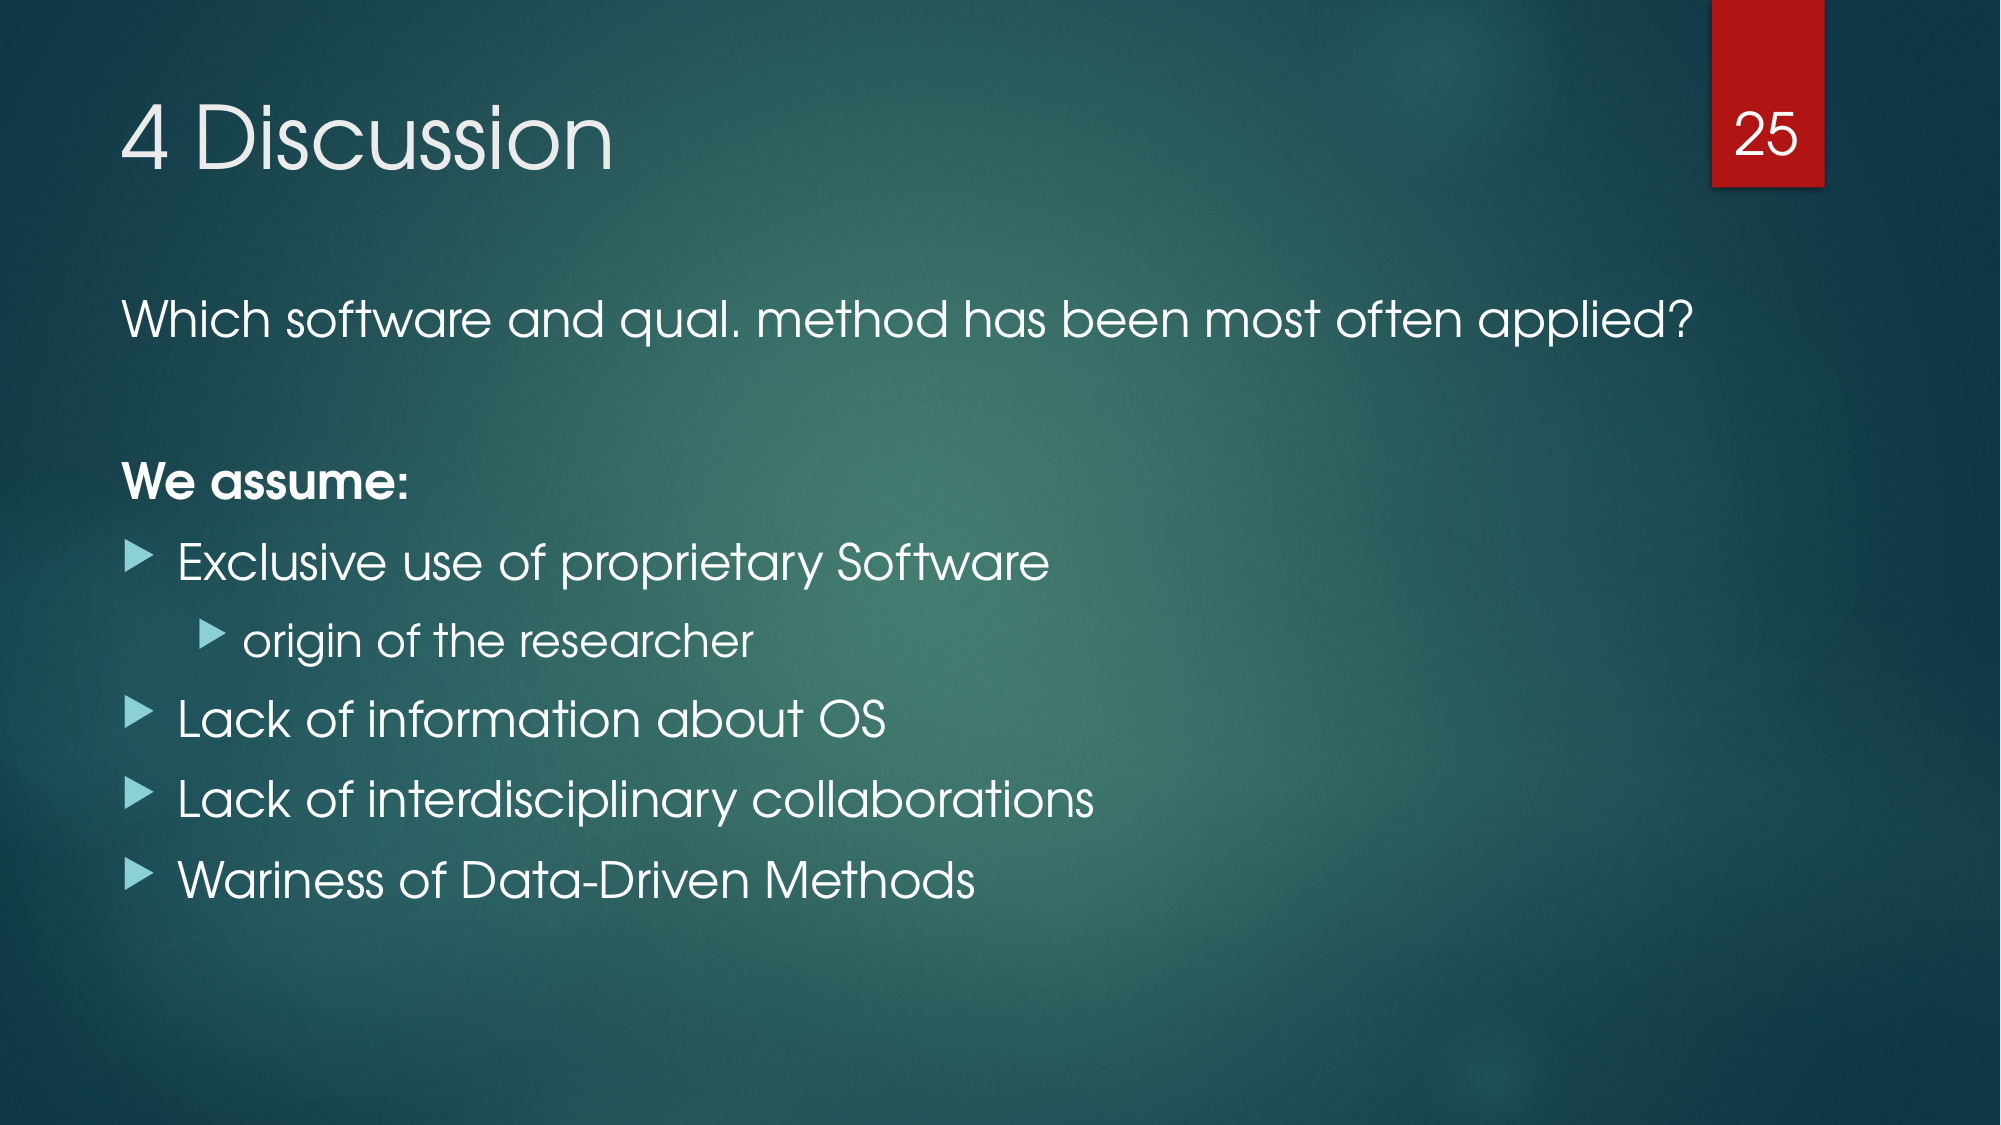

25
# 4 Discussion
Which software and qual. method has been most often applied?

We assume:
Exclusive use of proprietary Software
origin of the researcher
Lack of information about OS
Lack of interdisciplinary collaborations
Wariness of Data-Driven Methods